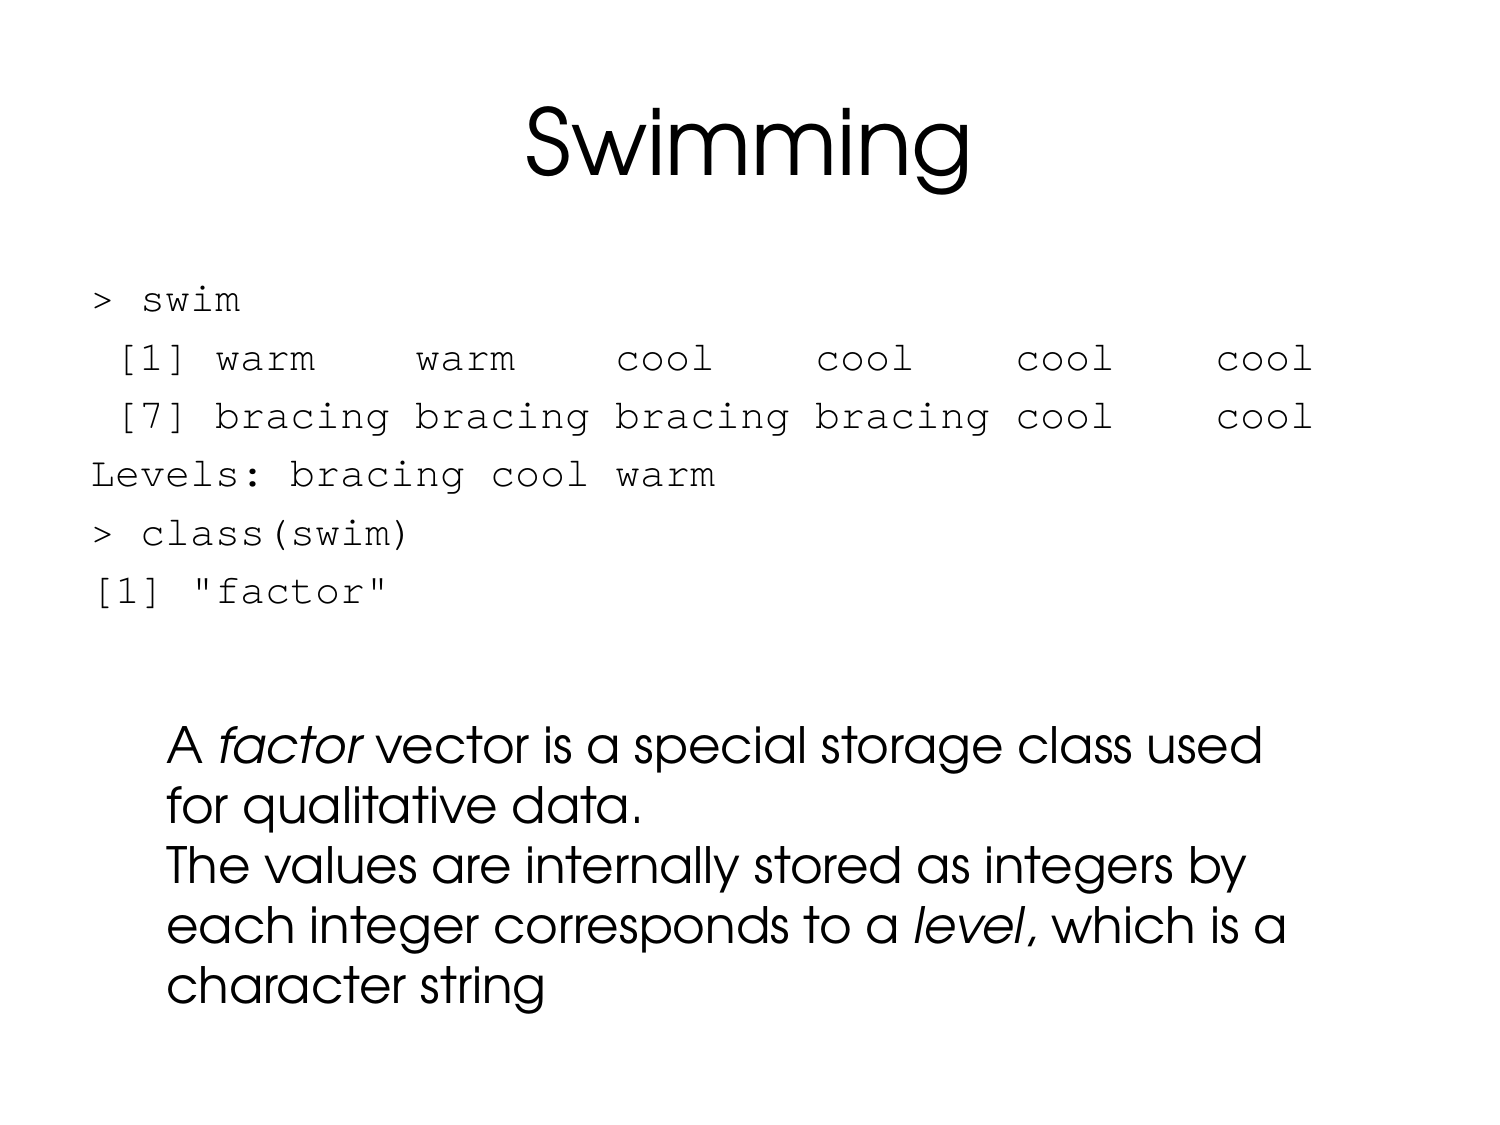

# Swimming
> swim
 [1] warm    warm    cool    cool    cool    cool
 [7] bracing bracing bracing bracing cool    cool
Levels: bracing cool warm
> class(swim)
[1] "factor"

A factor vector is a special storage class used for qualitative data.
The values are internally stored as integers by each integer corresponds to a level, which is a character string